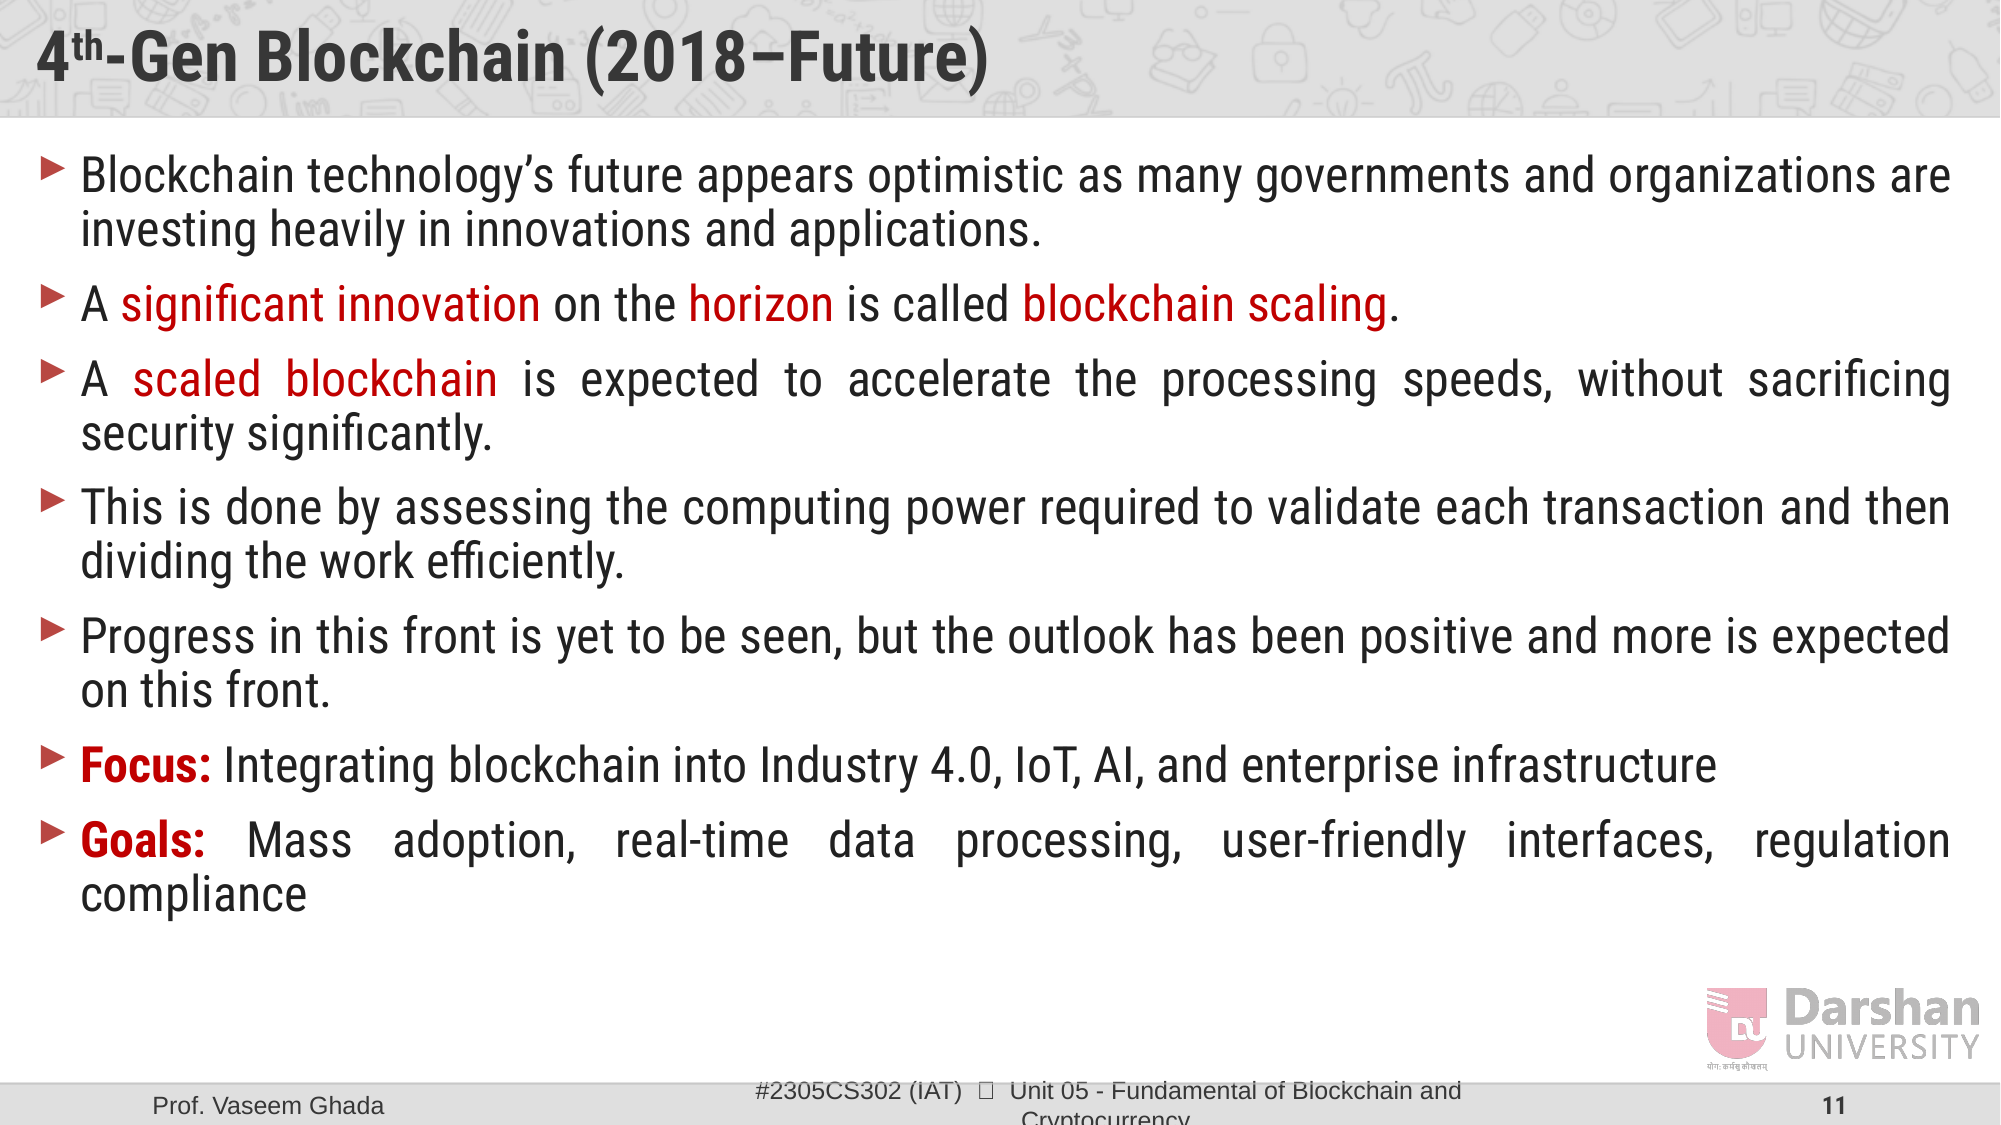

# 4th-Gen Blockchain (2018–Future)
Blockchain technology’s future appears optimistic as many governments and organizations are investing heavily in innovations and applications.
A significant innovation on the horizon is called blockchain scaling.
A scaled blockchain is expected to accelerate the processing speeds, without sacrificing security significantly.
This is done by assessing the computing power required to validate each transaction and then dividing the work efficiently.
Progress in this front is yet to be seen, but the outlook has been positive and more is expected on this front.
Focus: Integrating blockchain into Industry 4.0, IoT, AI, and enterprise infrastructure
Goals: Mass adoption, real-time data processing, user-friendly interfaces, regulation compliance